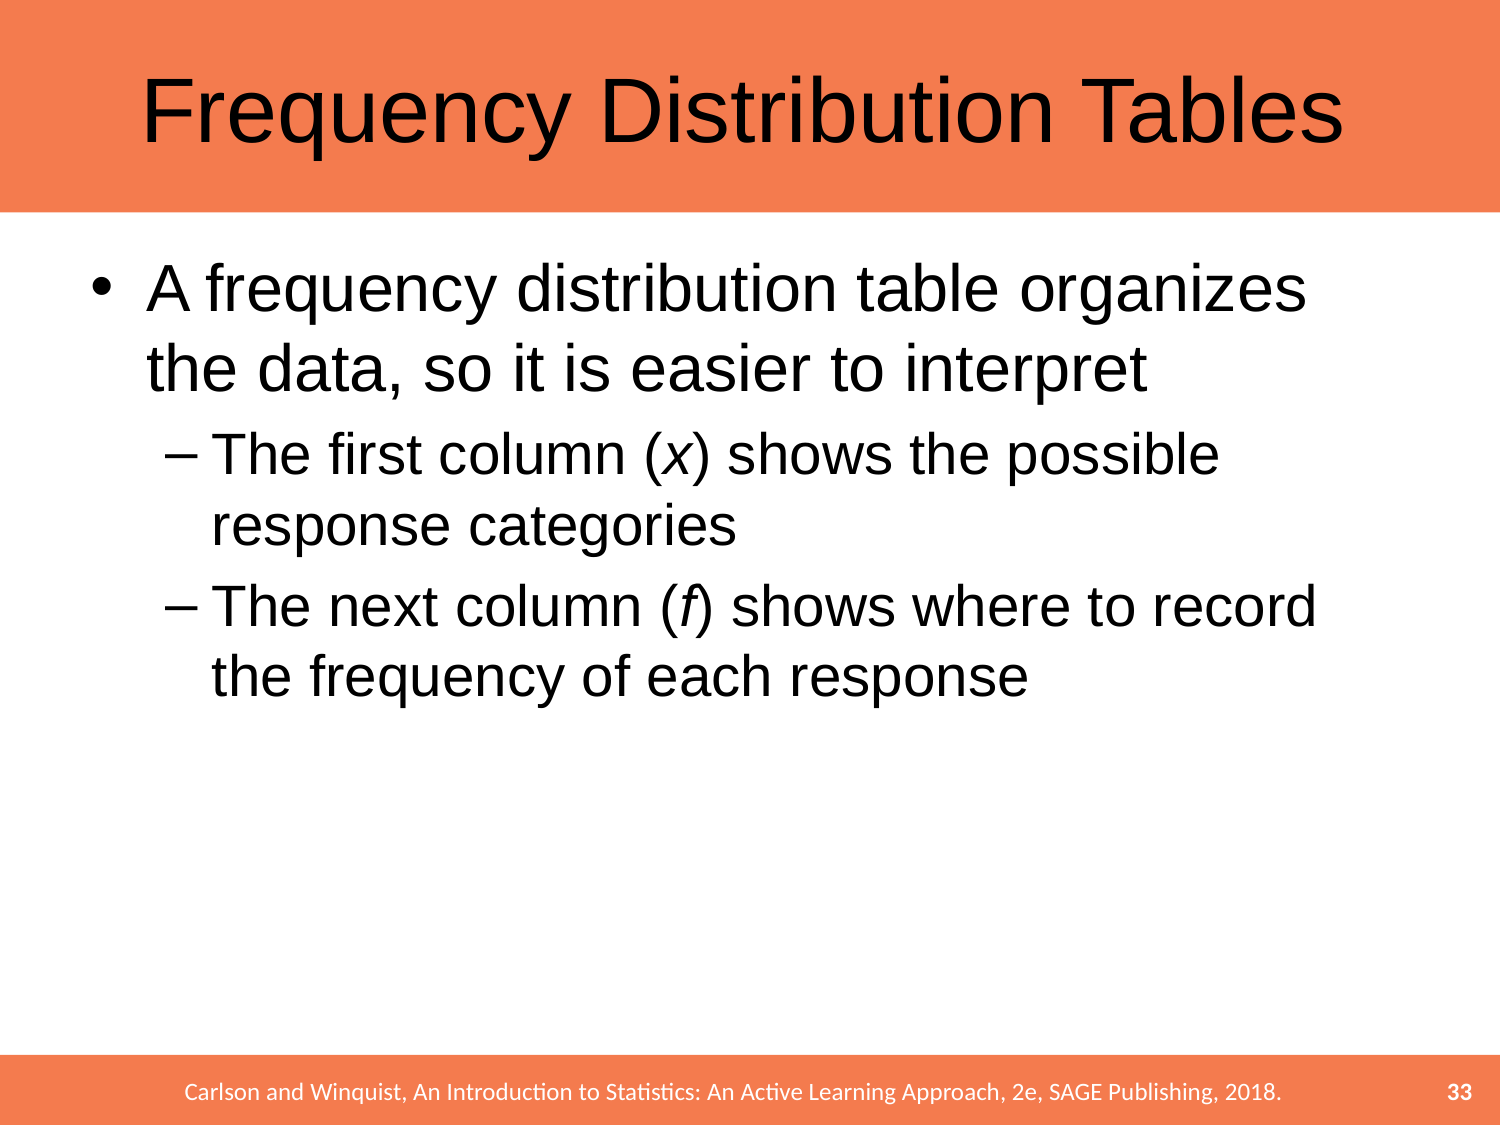

# Frequency Distribution Tables
A frequency distribution table organizes the data, so it is easier to interpret
The first column (x) shows the possible response categories
The next column (f) shows where to record the frequency of each response

33
Carlson and Winquist, An Introduction to Statistics: An Active Learning Approach, 2e, SAGE Publishing, 2018.